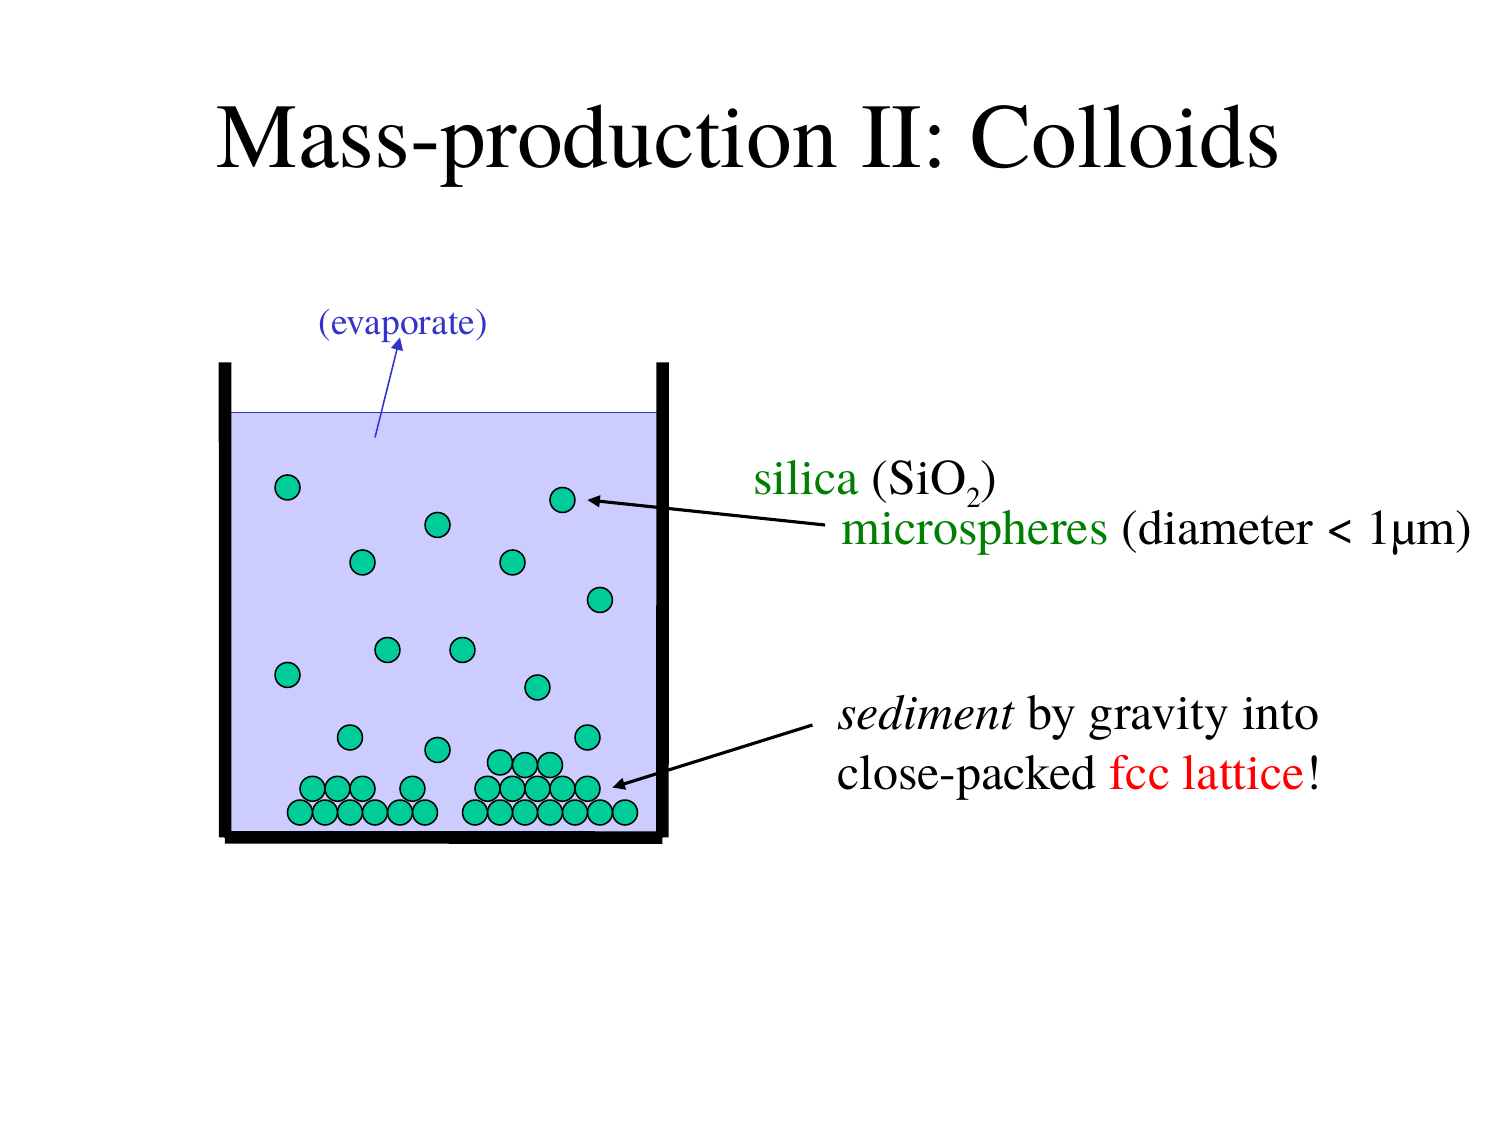

# Mass-production II: Colloids
(evaporate)

silica (SiO2)

microspheres (diameter < 1µm)

sediment by gravity into
close-packed fcc lattice!